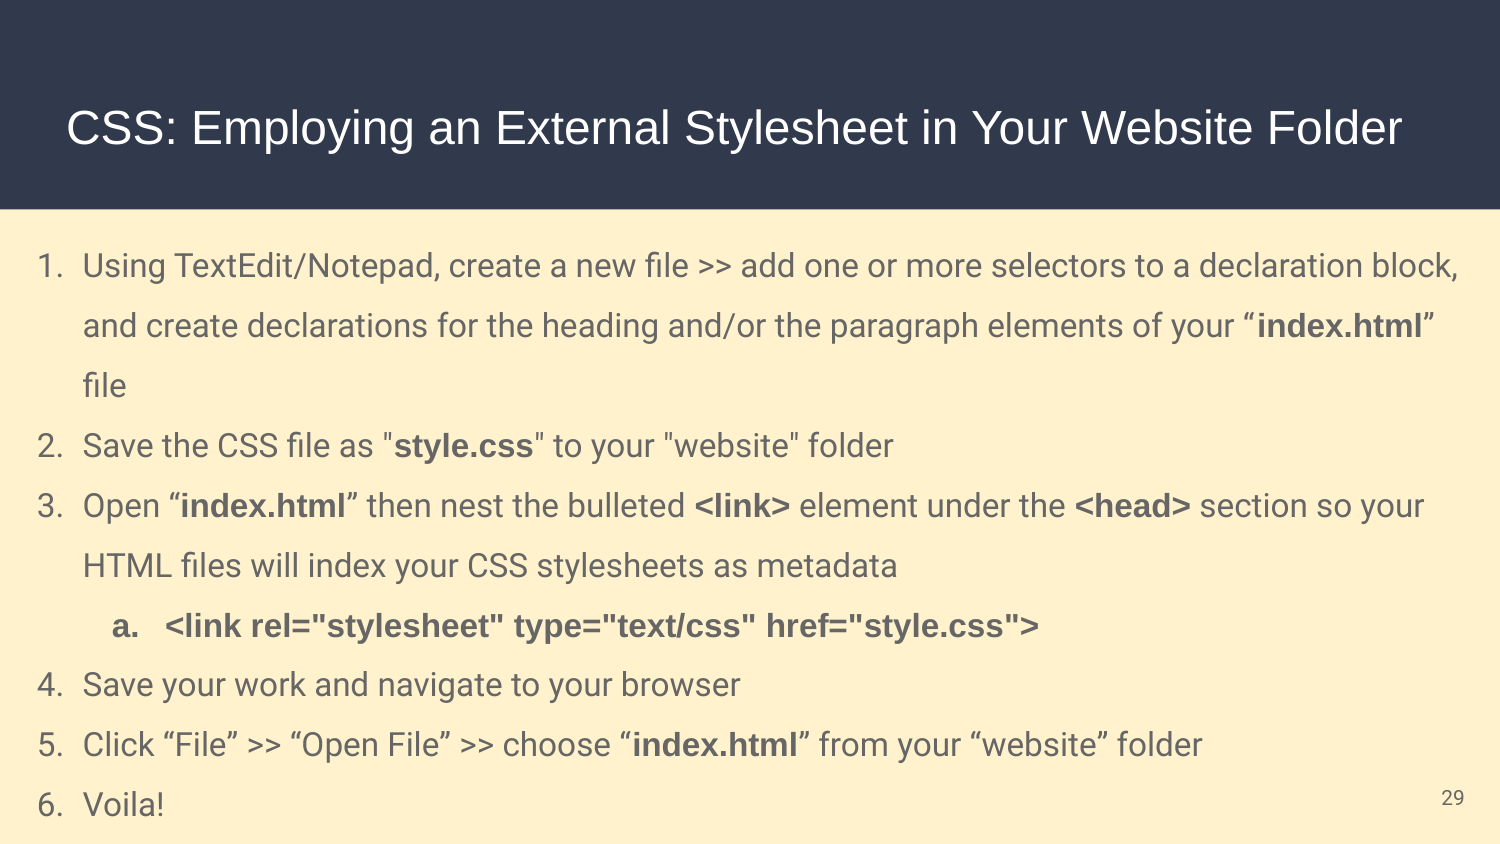

# CSS: Employing an External Stylesheet in Your Website Folder
Using TextEdit/Notepad, create a new file >> add one or more selectors to a declaration block, and create declarations for the heading and/or the paragraph elements of your “index.html” file
Save the CSS file as "style.css" to your "website" folder
Open “index.html” then nest the bulleted <link> element under the <head> section so your HTML files will index your CSS stylesheets as metadata
<link rel="stylesheet" type="text/css" href="style.css">
Save your work and navigate to your browser
Click “File” >> “Open File” >> choose “index.html” from your “website” folder
Voila!
29